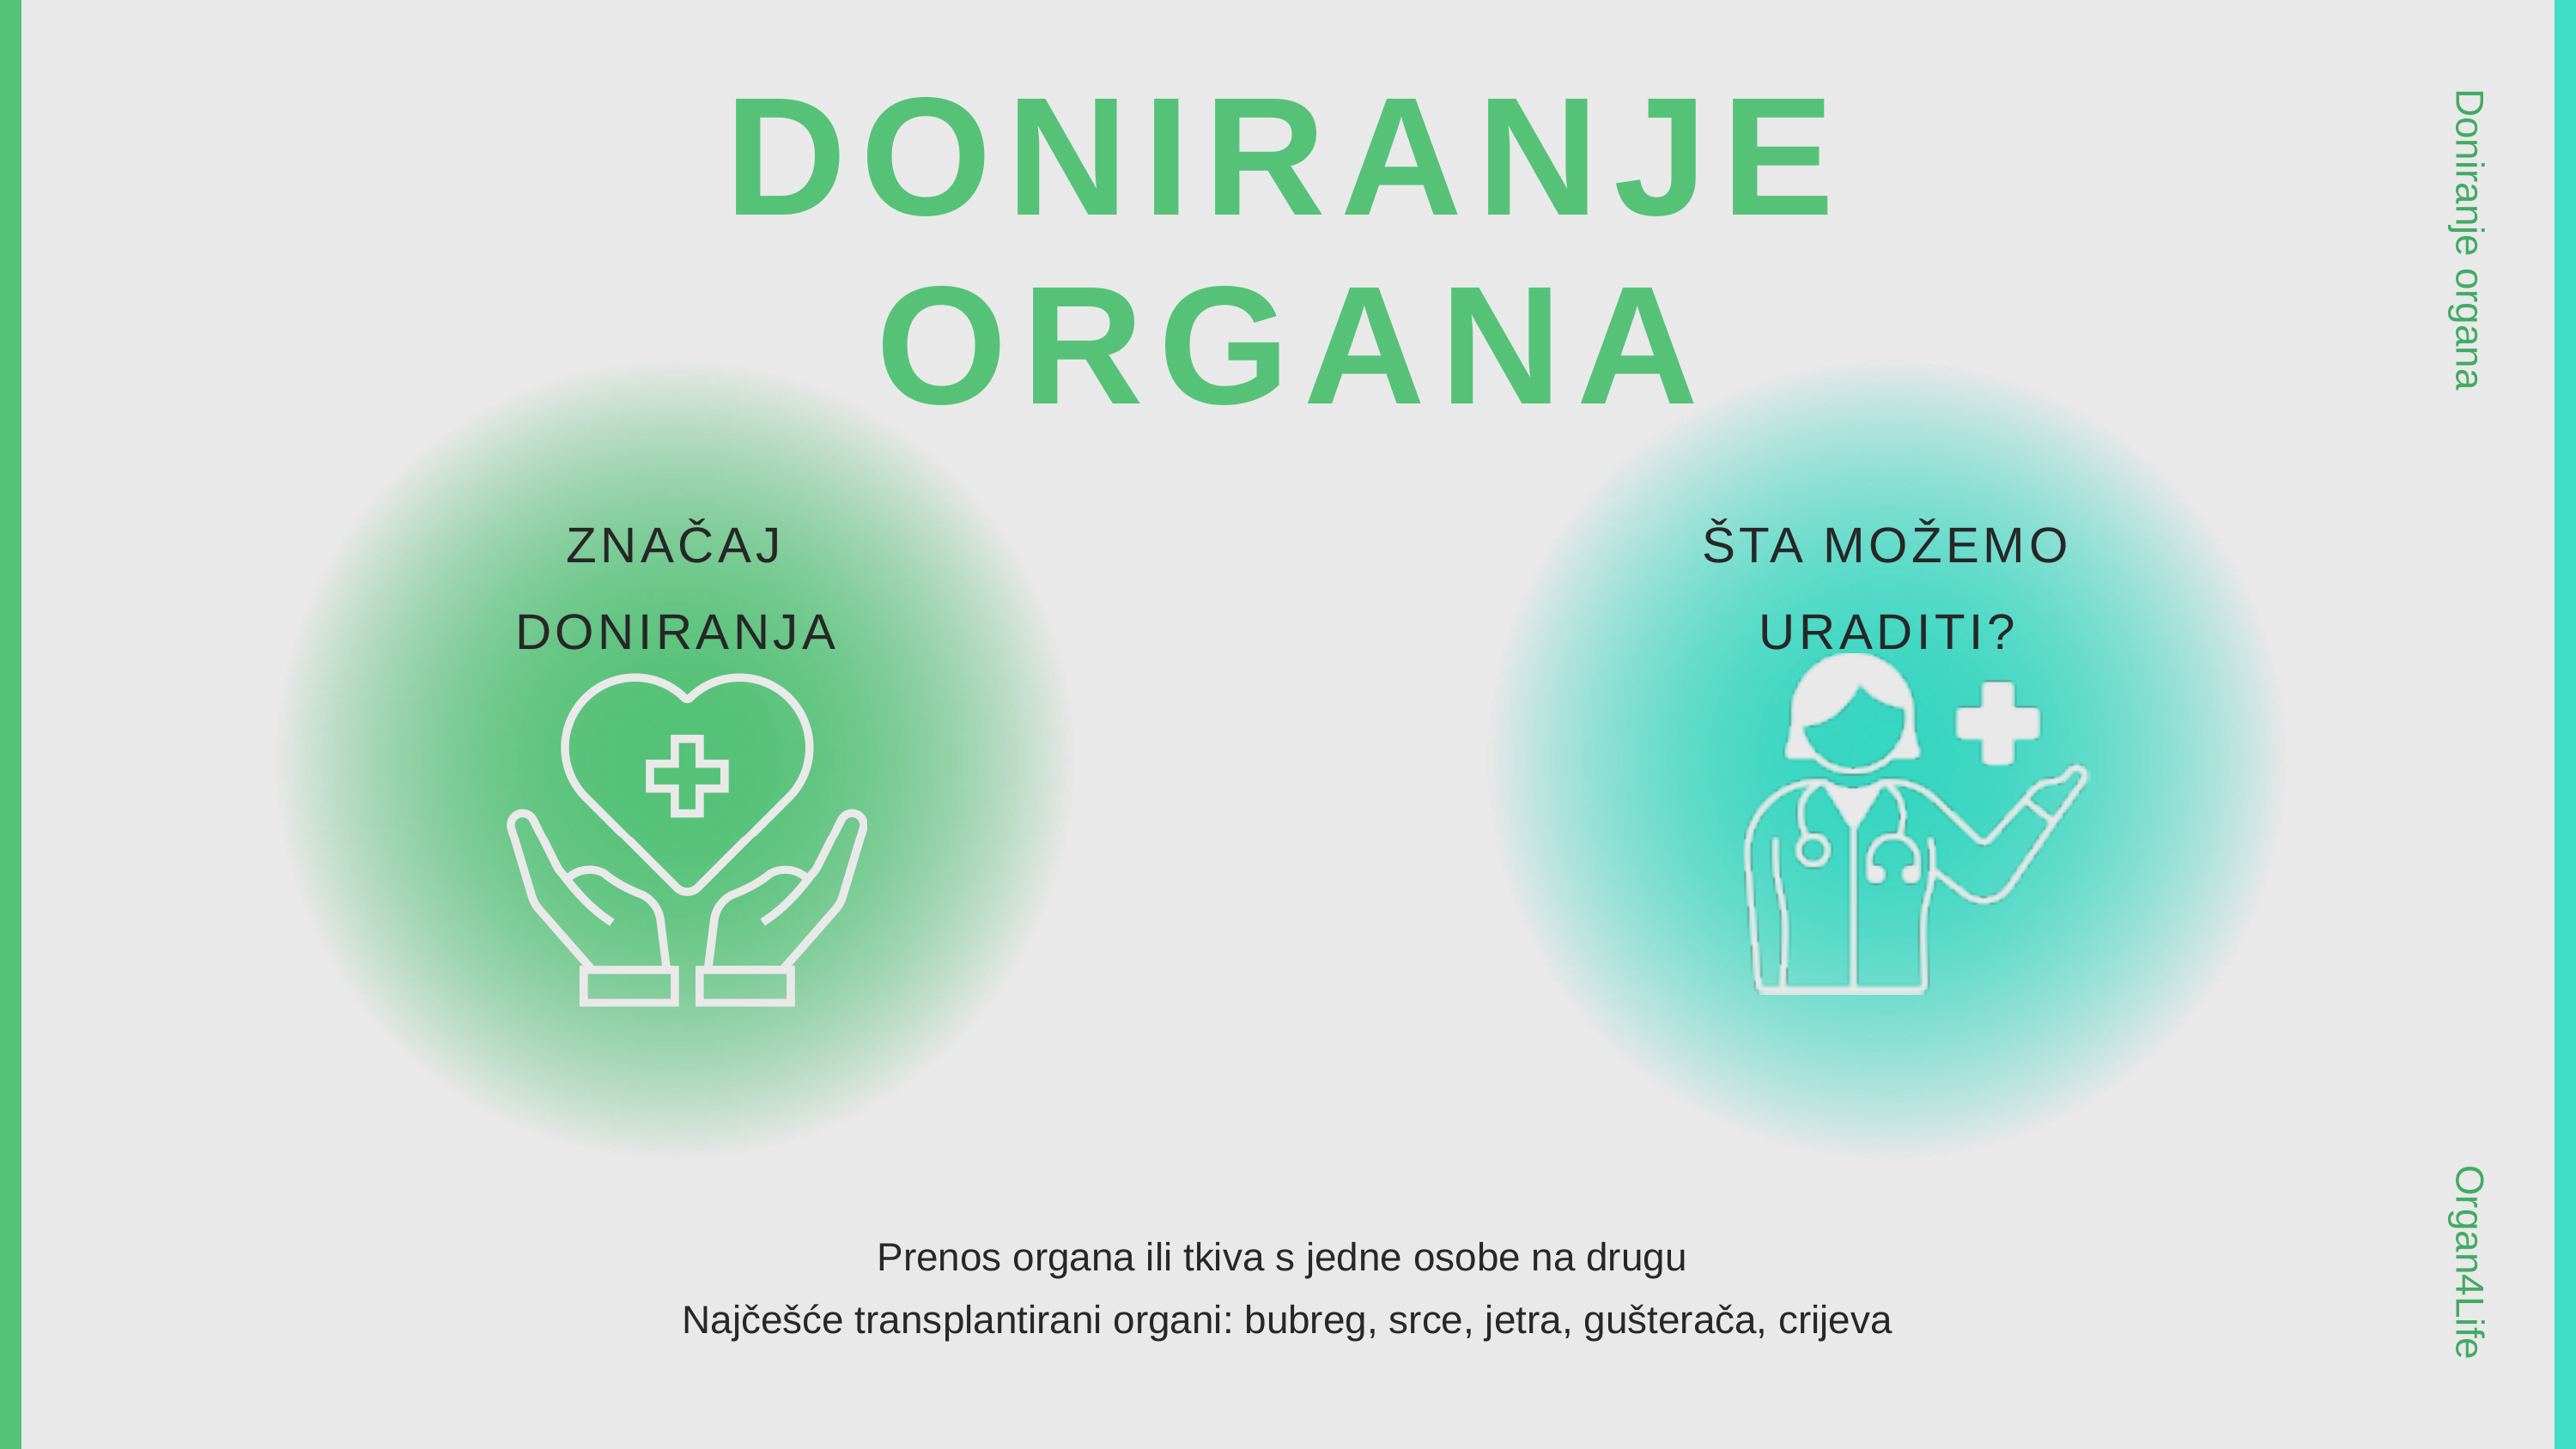

DONIRANJE ORGANA
Doniranje organa

ZNAČAJ DONIRANJA
ŠTA MOŽEMO URADITI?

Organ4Life
Prenos organa ili tkiva s jedne osobe na drugu
Najčešće transplantirani organi: bubreg, srce, jetra, gušterača, crijeva